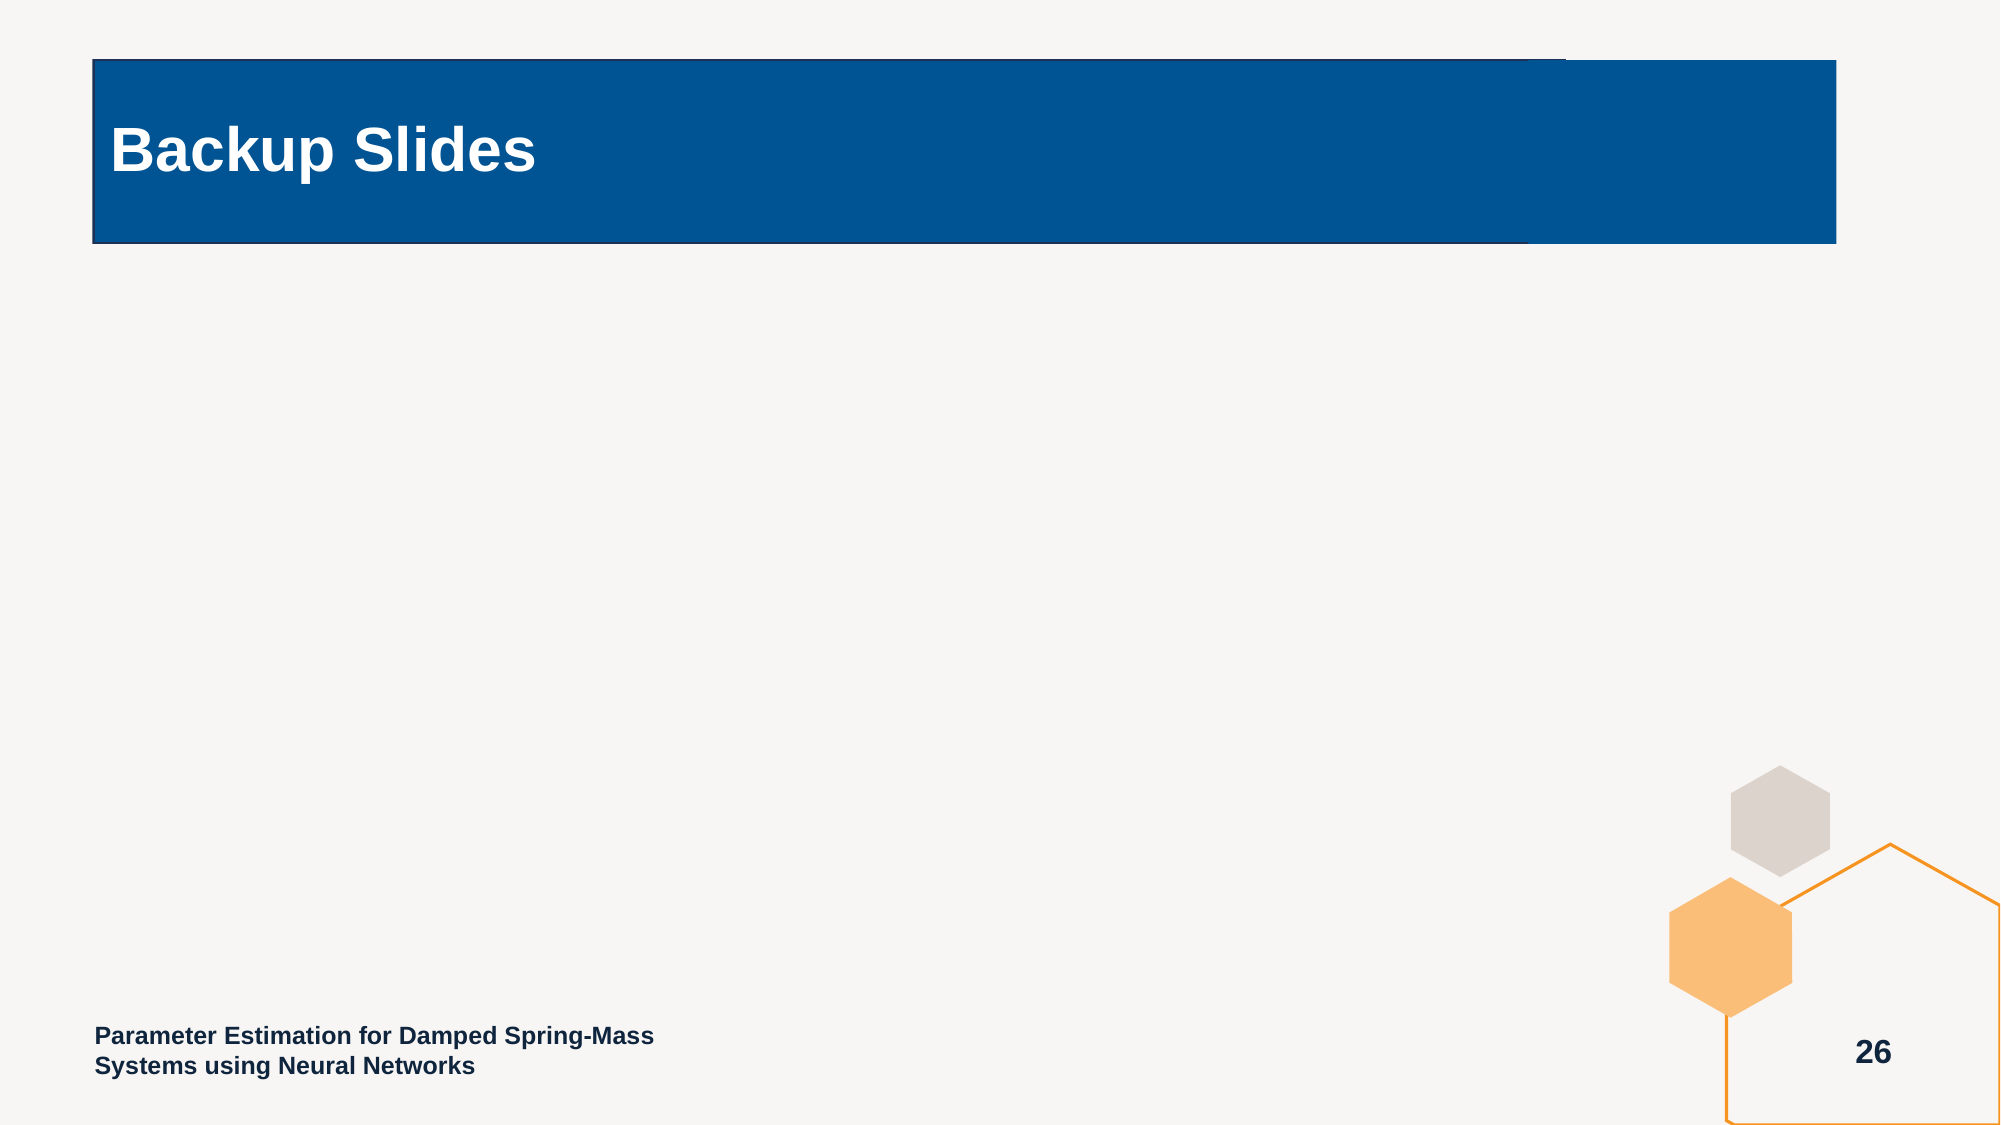

# Backup Slides
Parameter Estimation for Damped Spring-Mass Systems using Neural Networks
26